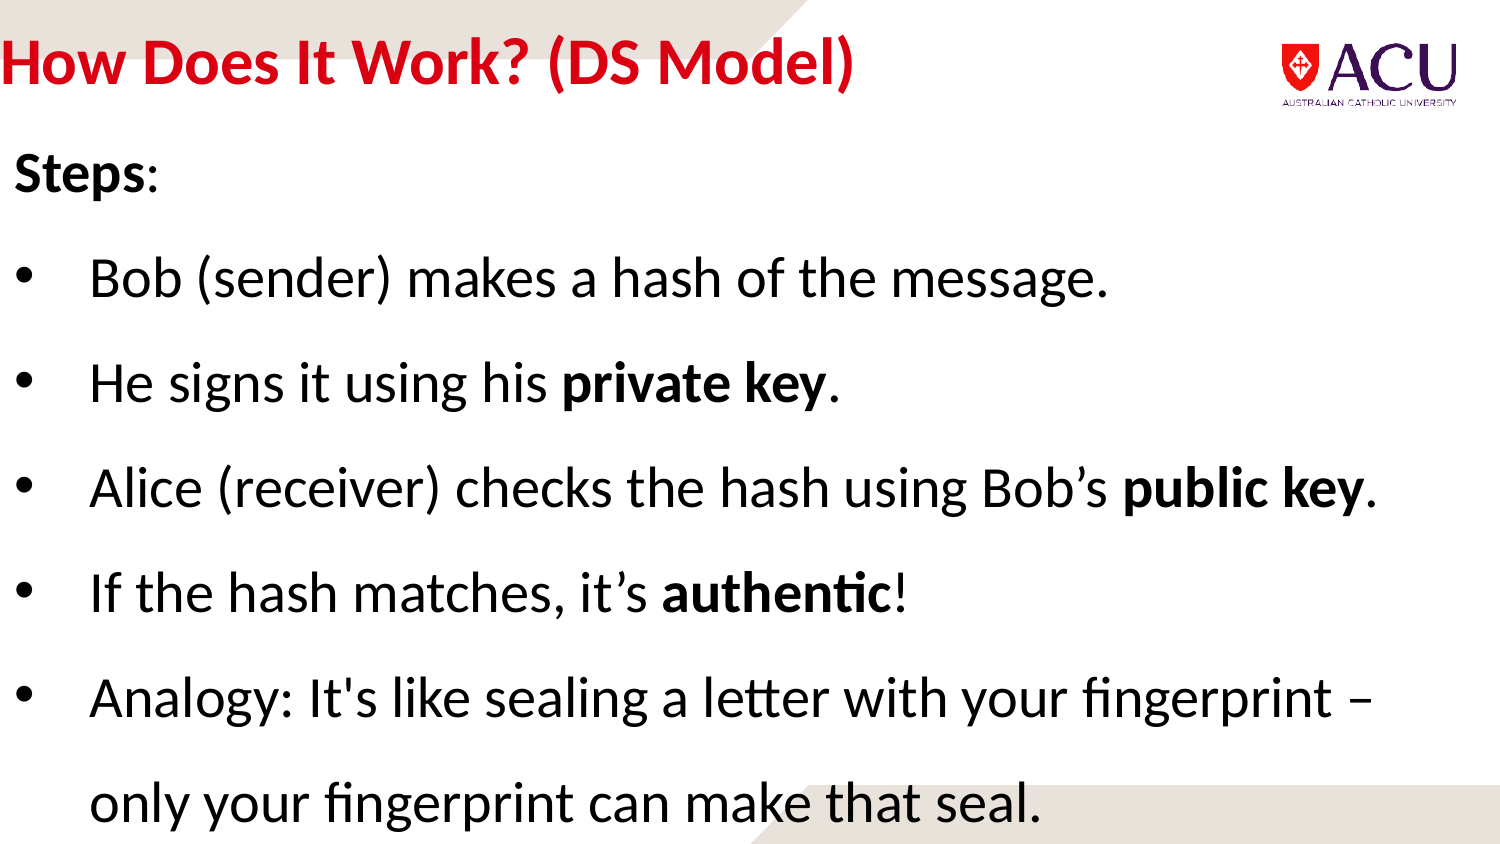

# How Does It Work? (DS Model)
Steps:
Bob (sender) makes a hash of the message.
He signs it using his private key.
Alice (receiver) checks the hash using Bob’s public key.
If the hash matches, it’s authentic!
Analogy: It's like sealing a letter with your fingerprint – only your fingerprint can make that seal.